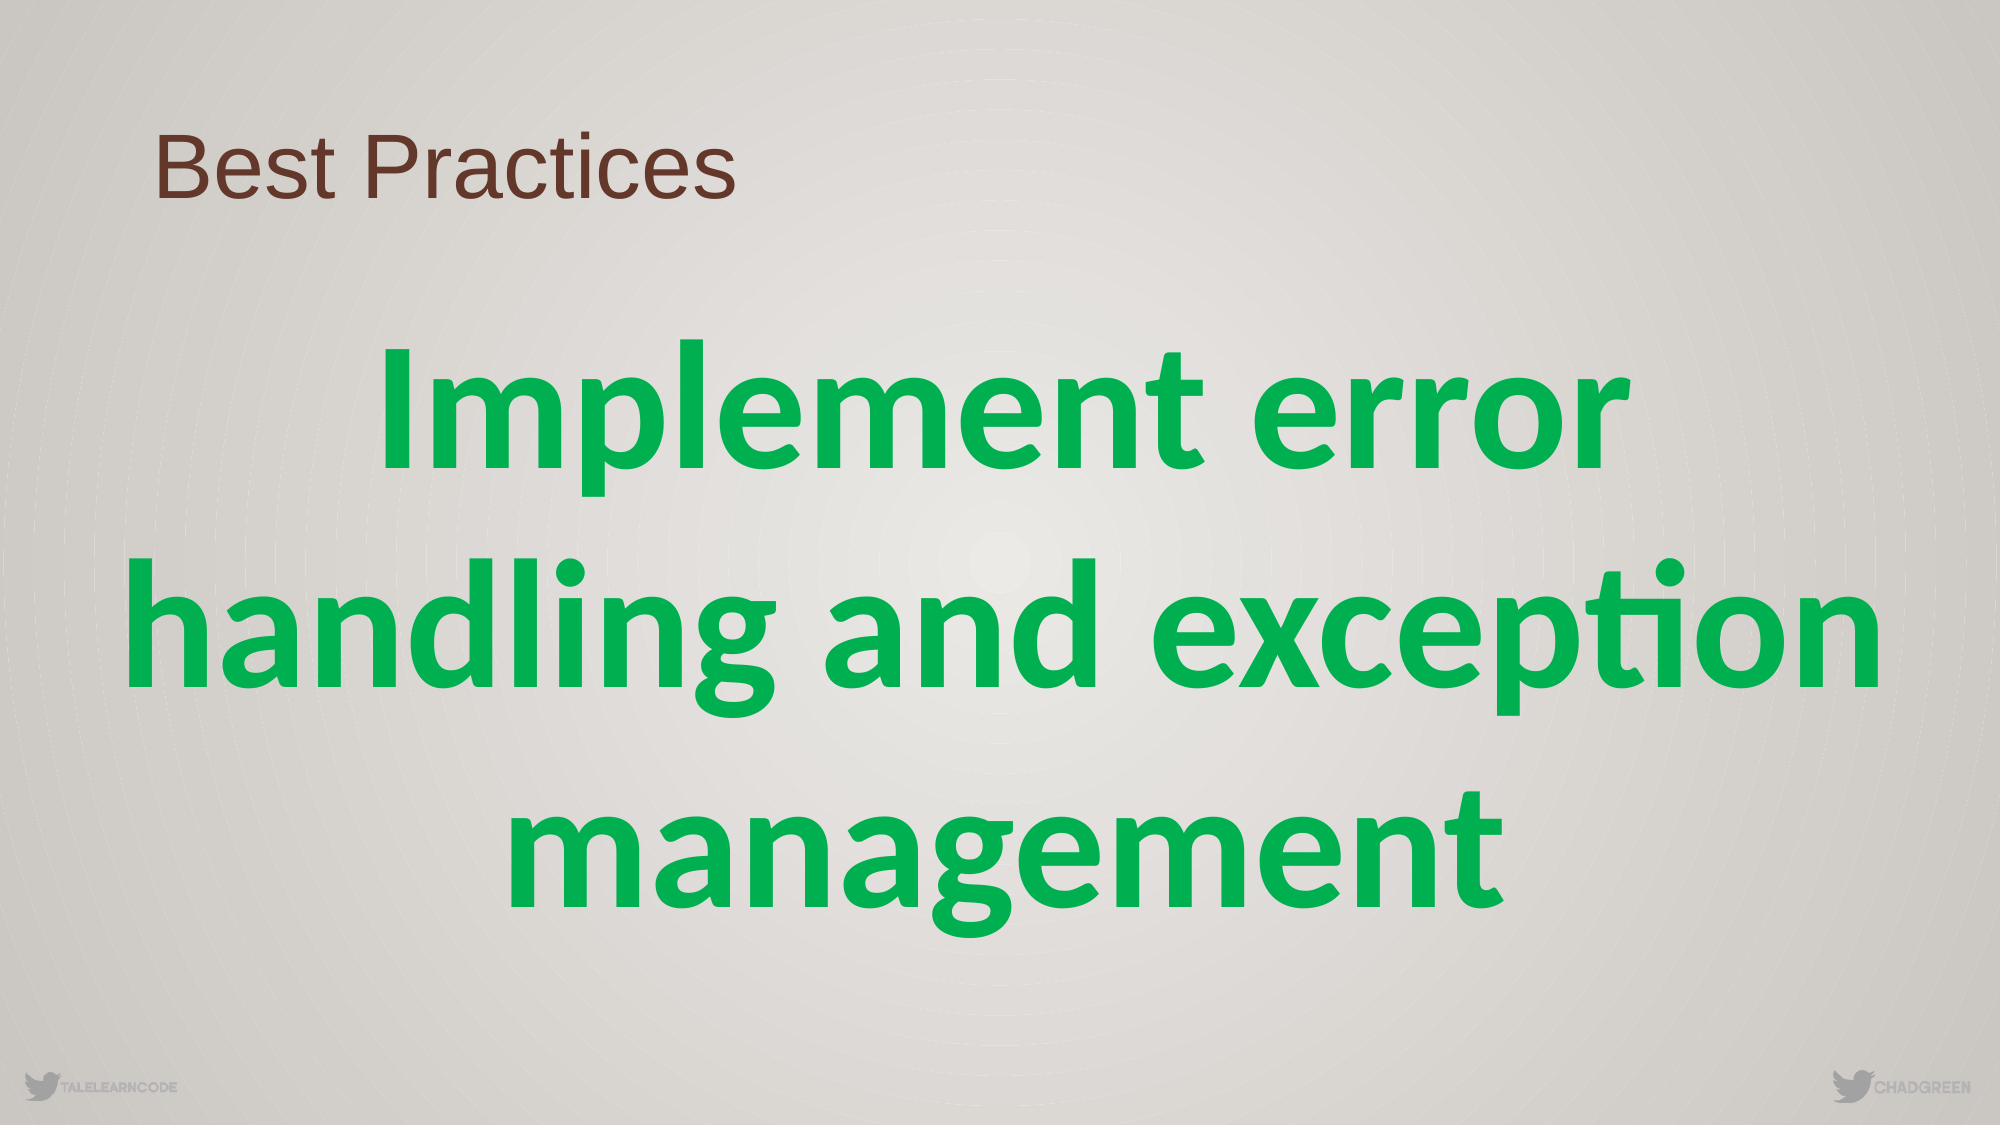

# Best Practices
Implement error handling and exception management